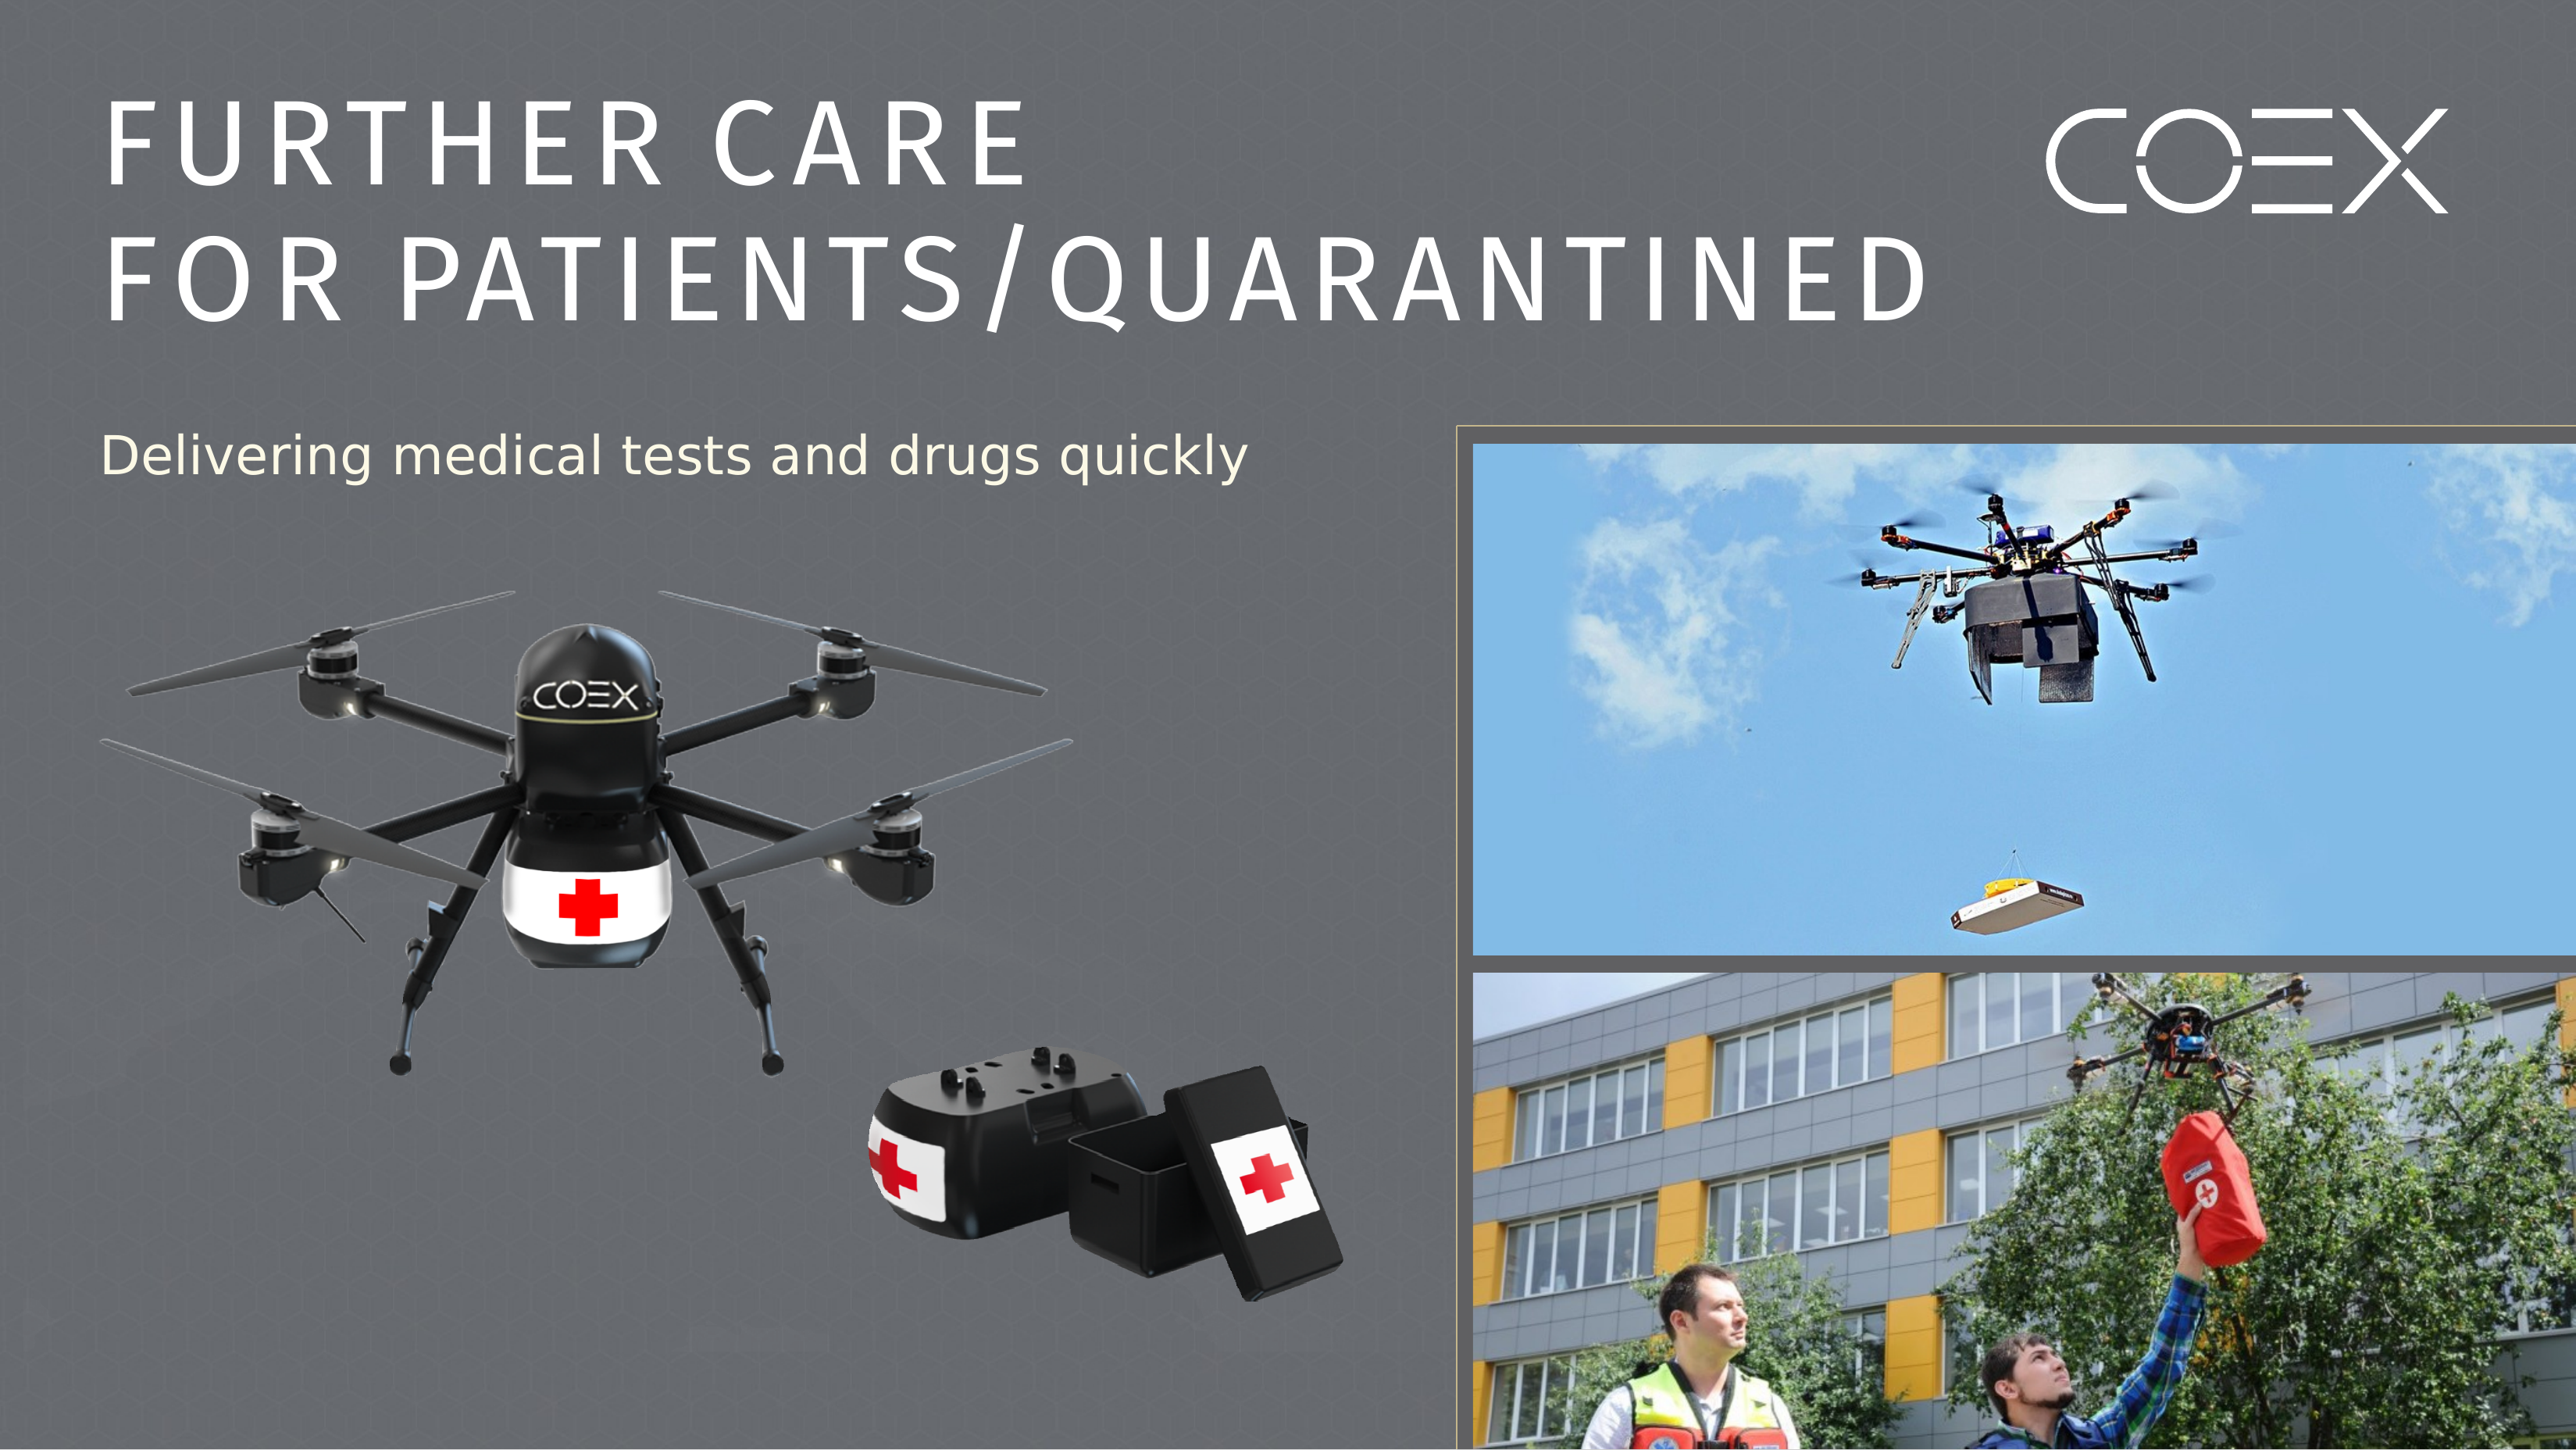

# FURTHER CARE
FOR PATIENTS/QUARANTINED

Delivering medical tests and drugs quickly